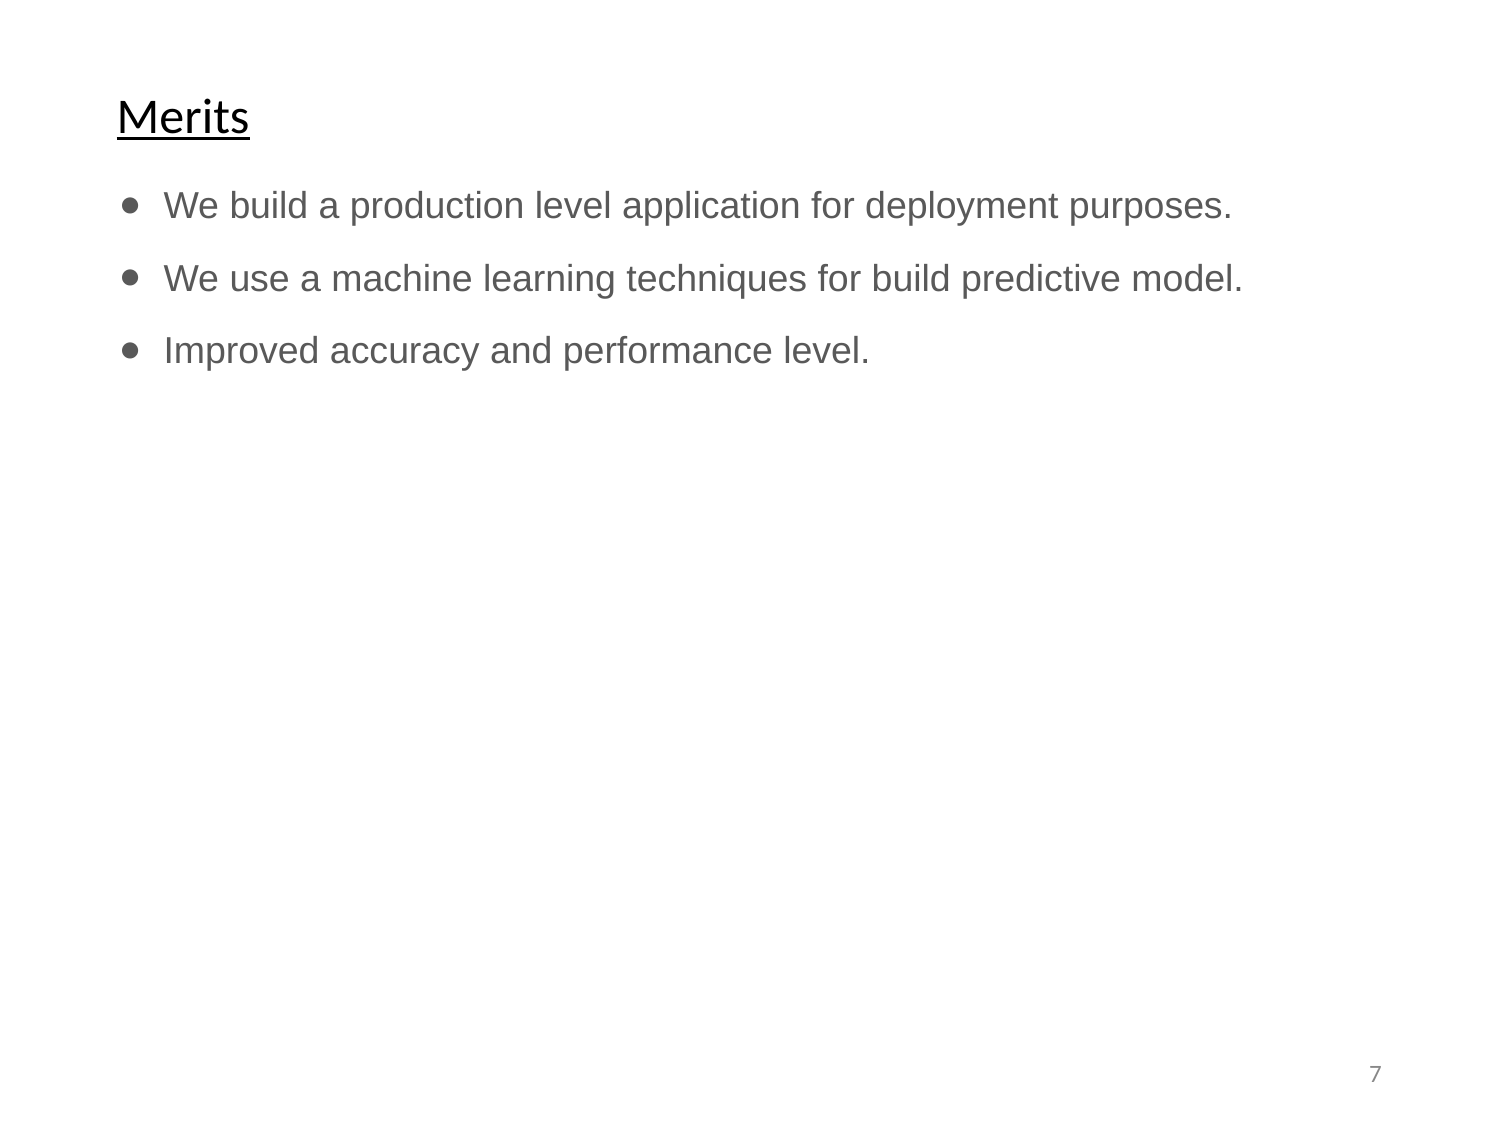

Merits
We build a production level application for deployment purposes.
We use a machine learning techniques for build predictive model.
Improved accuracy and performance level.
7